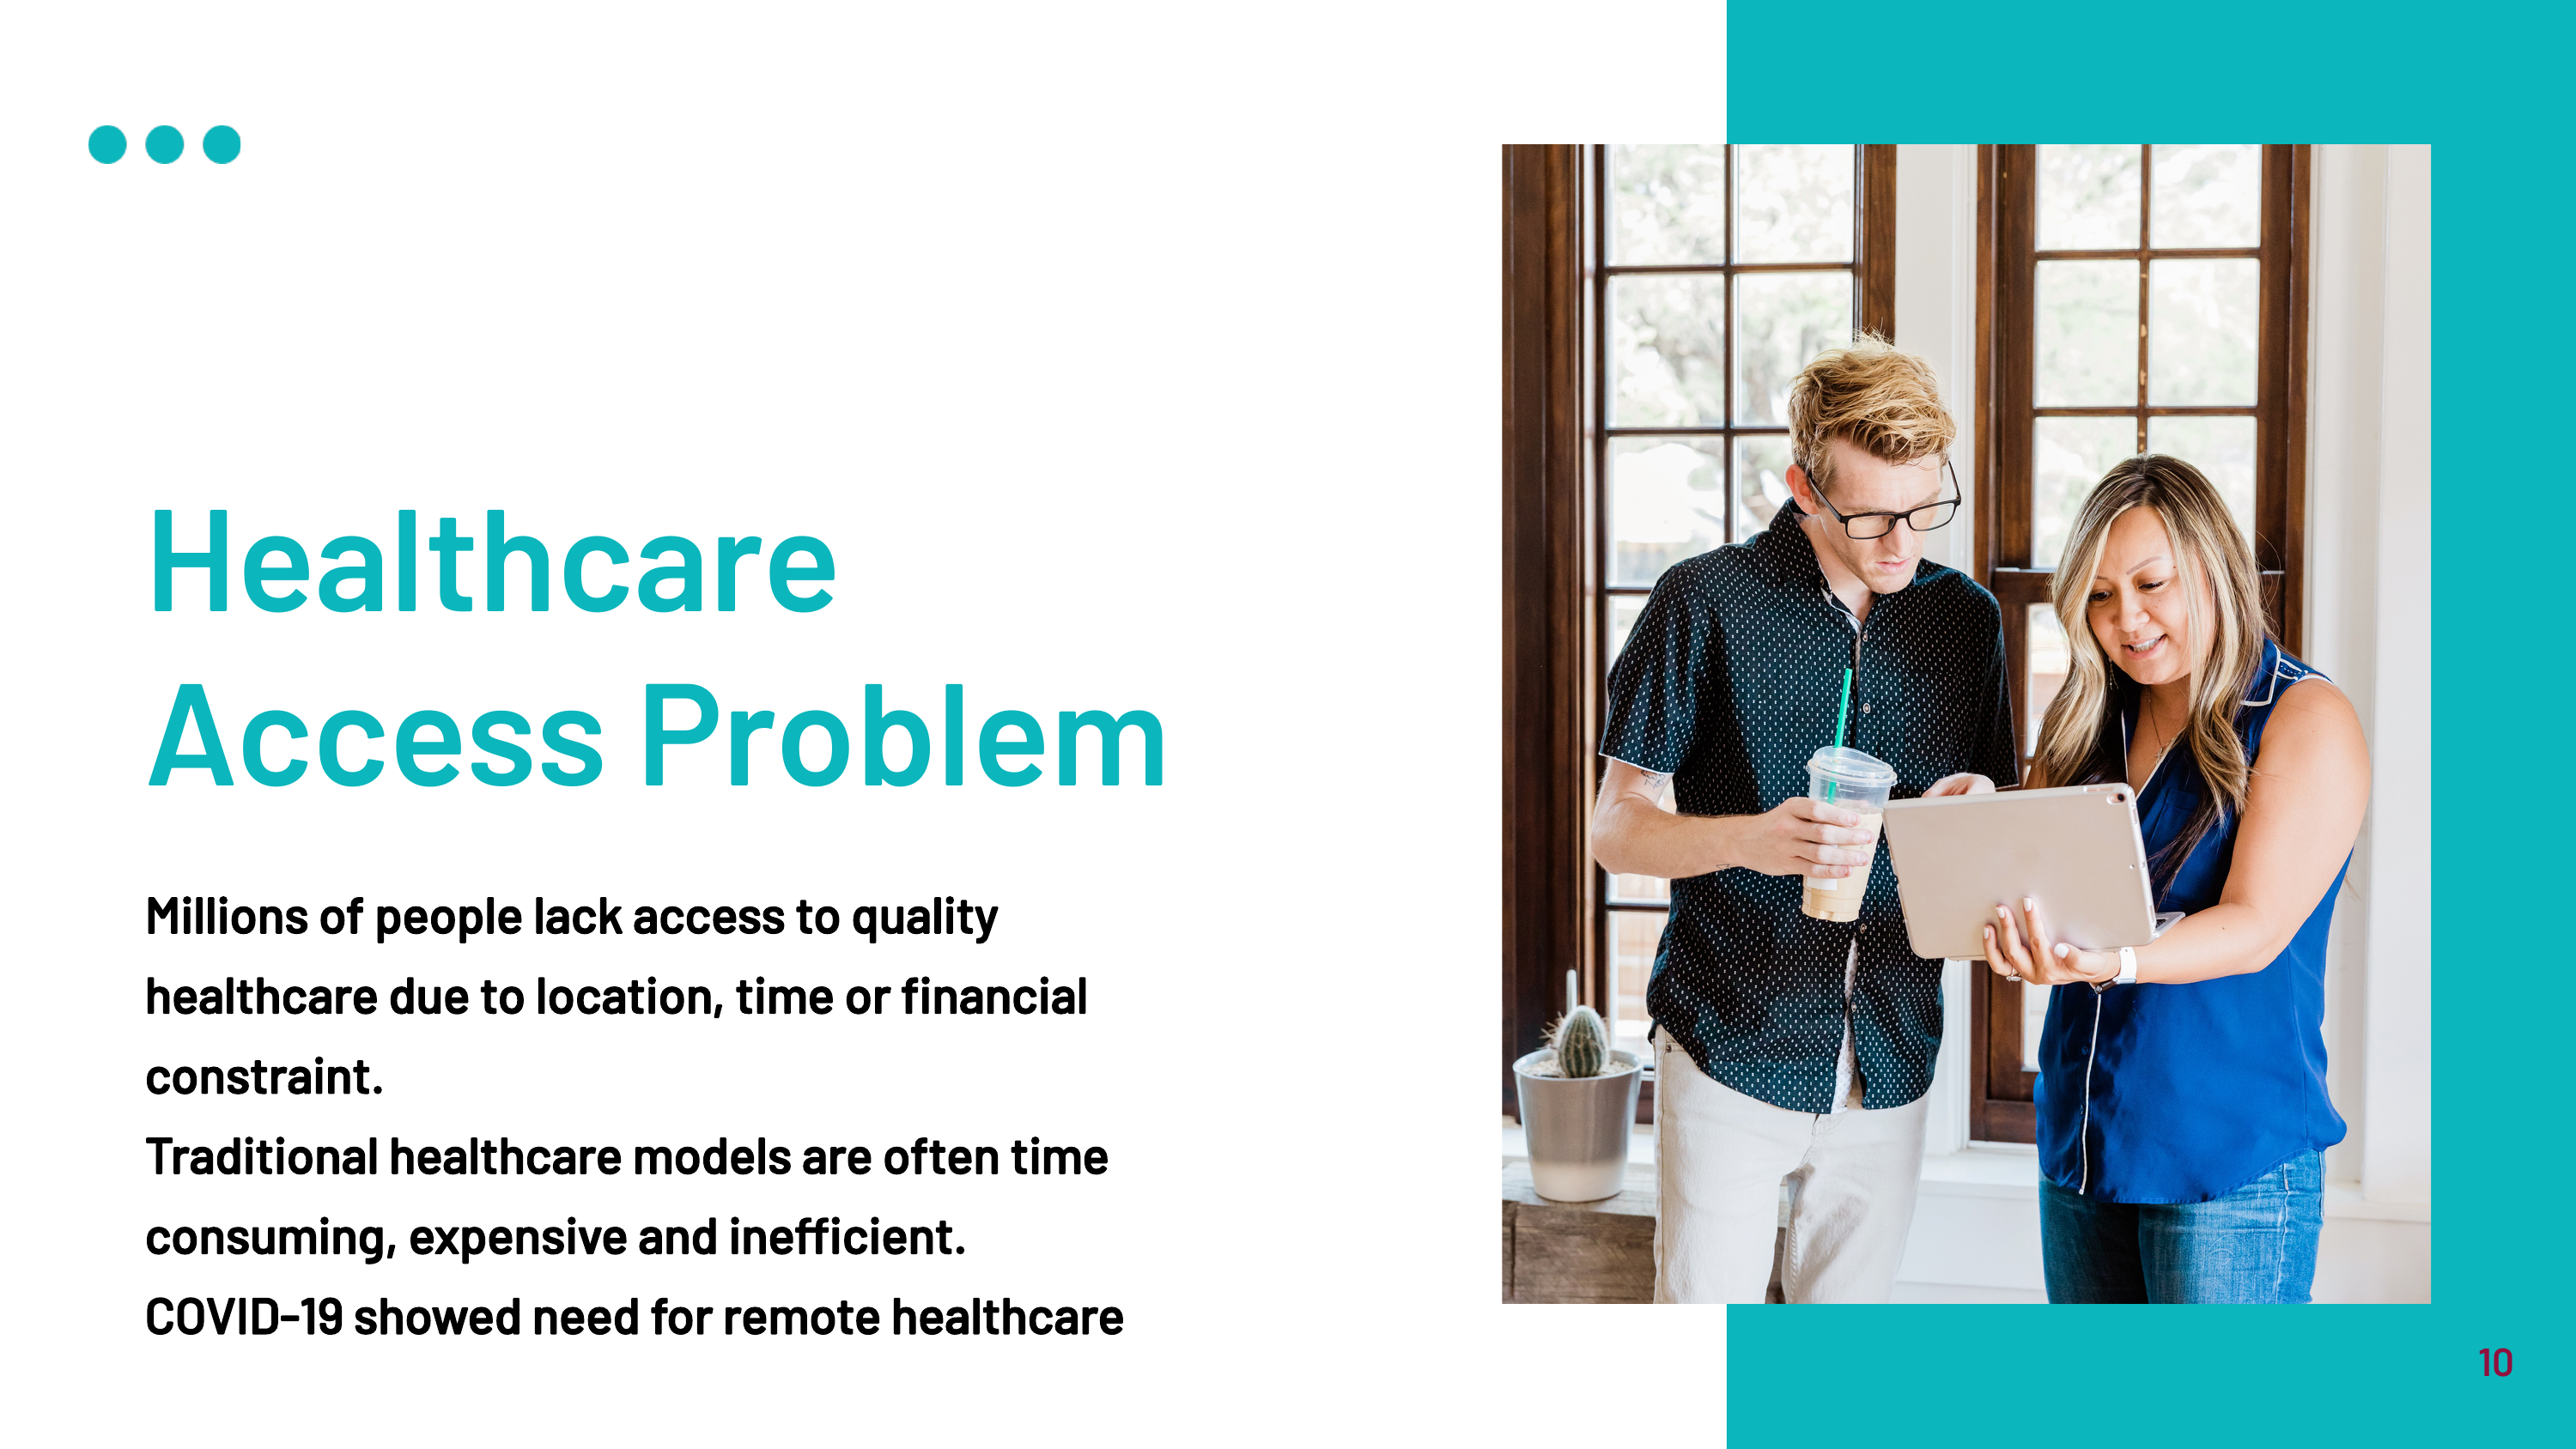

Healthcare Access Problem
Millions of people lack access to quality healthcare due to location, time or financial constraint.
Traditional healthcare models are often time consuming, expensive and inefficient.
COVID-19 showed need for remote healthcare
10